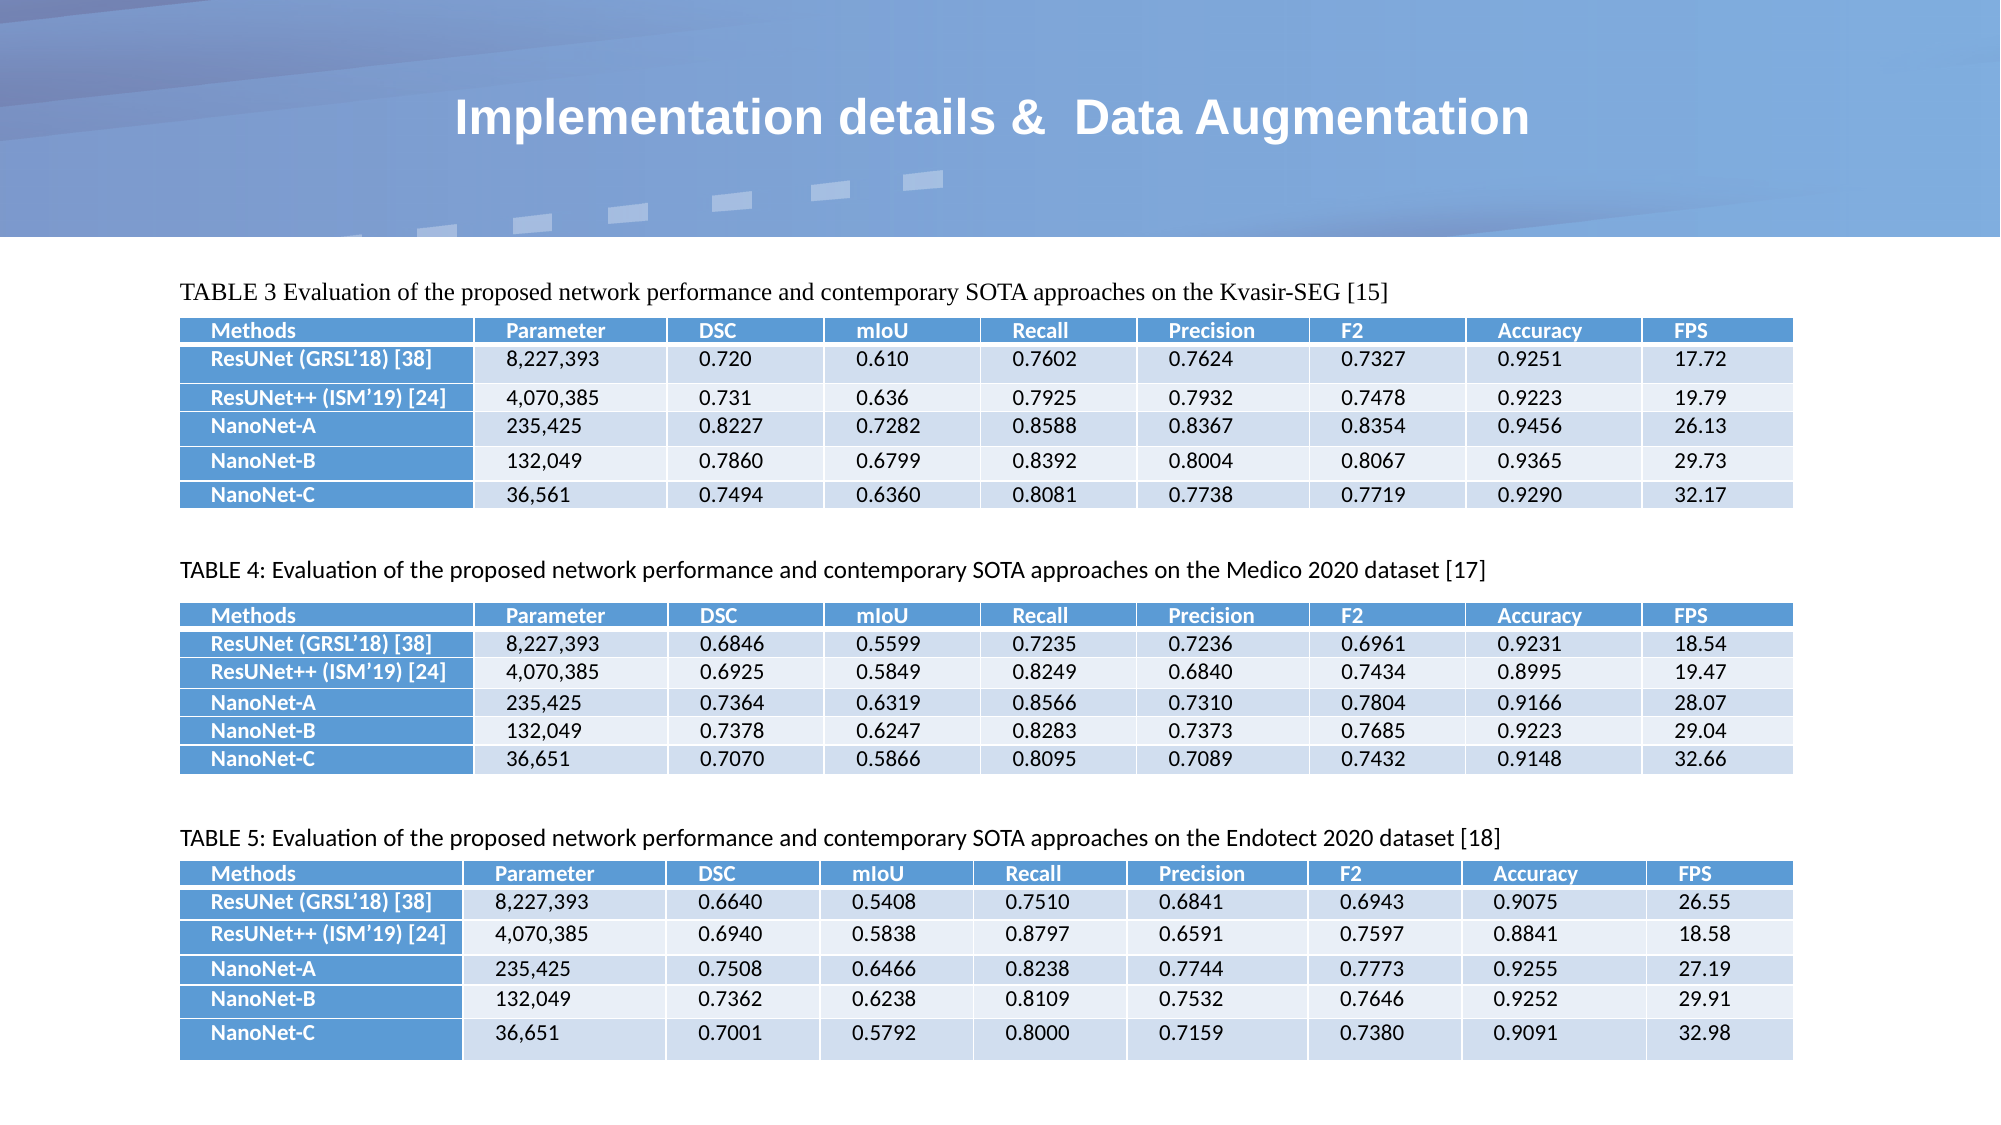

# Implementation details &  Data Augmentation
TABLE 3 Evaluation of the proposed network performance and contemporary SOTA approaches on the Kvasir-SEG [15]
| Methods | Parameter | DSC | mIoU | Recall | Precision | F2 | Accuracy | FPS |
| --- | --- | --- | --- | --- | --- | --- | --- | --- |
| ResUNet (GRSL’18) [38] | 8,227,393 | 0.720 | 0.610 | 0.7602 | 0.7624 | 0.7327 | 0.9251 | 17.72 |
| ResUNet++ (ISM’19) [24] | 4,070,385 | 0.731 | 0.636 | 0.7925 | 0.7932 | 0.7478 | 0.9223 | 19.79 |
| NanoNet-A | 235,425 | 0.8227 | 0.7282 | 0.8588 | 0.8367 | 0.8354 | 0.9456 | 26.13 |
| NanoNet-B | 132,049 | 0.7860 | 0.6799 | 0.8392 | 0.8004 | 0.8067 | 0.9365 | 29.73 |
| NanoNet-C | 36,561 | 0.7494 | 0.6360 | 0.8081 | 0.7738 | 0.7719 | 0.9290 | 32.17 |
TABLE 4: Evaluation of the proposed network performance and contemporary SOTA approaches on the Medico 2020 dataset [17]
| Methods | Parameter | DSC | mIoU | Recall | Precision | F2 | Accuracy | FPS |
| --- | --- | --- | --- | --- | --- | --- | --- | --- |
| ResUNet (GRSL’18) [38] | 8,227,393 | 0.6846 | 0.5599 | 0.7235 | 0.7236 | 0.6961 | 0.9231 | 18.54 |
| ResUNet++ (ISM’19) [24] | 4,070,385 | 0.6925 | 0.5849 | 0.8249 | 0.6840 | 0.7434 | 0.8995 | 19.47 |
| NanoNet-A | 235,425 | 0.7364 | 0.6319 | 0.8566 | 0.7310 | 0.7804 | 0.9166 | 28.07 |
| NanoNet-B | 132,049 | 0.7378 | 0.6247 | 0.8283 | 0.7373 | 0.7685 | 0.9223 | 29.04 |
| NanoNet-C | 36,651 | 0.7070 | 0.5866 | 0.8095 | 0.7089 | 0.7432 | 0.9148 | 32.66 |
TABLE 5: Evaluation of the proposed network performance and contemporary SOTA approaches on the Endotect 2020 dataset [18]
| Methods | Parameter | DSC | mIoU | Recall | Precision | F2 | Accuracy | FPS |
| --- | --- | --- | --- | --- | --- | --- | --- | --- |
| ResUNet (GRSL’18) [38] | 8,227,393 | 0.6640 | 0.5408 | 0.7510 | 0.6841 | 0.6943 | 0.9075 | 26.55 |
| ResUNet++ (ISM’19) [24] | 4,070,385 | 0.6940 | 0.5838 | 0.8797 | 0.6591 | 0.7597 | 0.8841 | 18.58 |
| NanoNet-A | 235,425 | 0.7508 | 0.6466 | 0.8238 | 0.7744 | 0.7773 | 0.9255 | 27.19 |
| NanoNet-B | 132,049 | 0.7362 | 0.6238 | 0.8109 | 0.7532 | 0.7646 | 0.9252 | 29.91 |
| NanoNet-C | 36,651 | 0.7001 | 0.5792 | 0.8000 | 0.7159 | 0.7380 | 0.9091 | 32.98 |